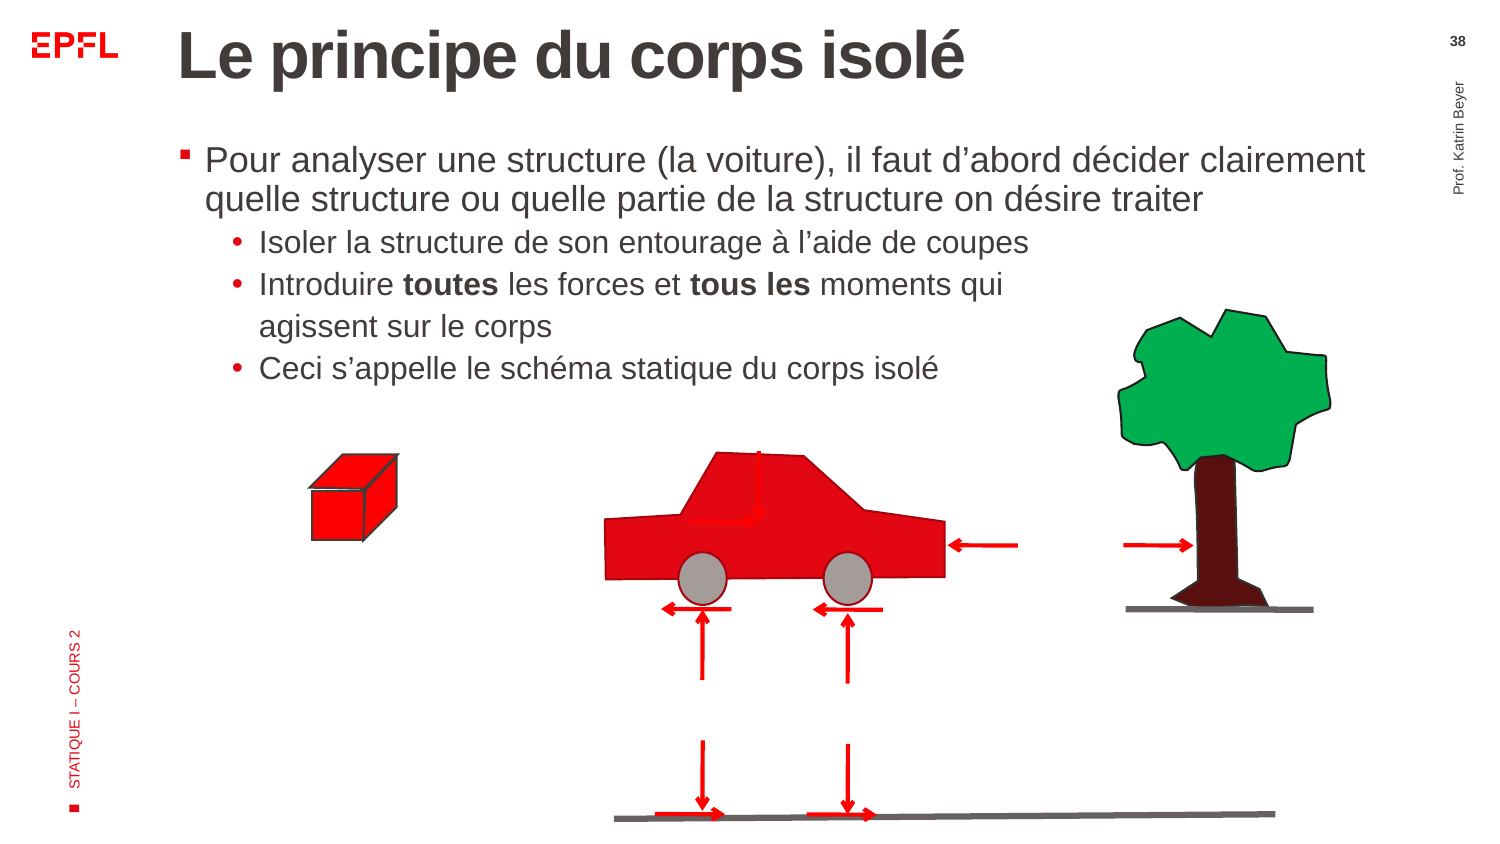

# Le principe du corps isolé
38
Pour analyser une structure (la voiture), il faut d’abord décider clairement quelle structure ou quelle partie de la structure on désire traiter
Isoler la structure de son entourage à l’aide de coupes
Introduire toutes les forces et tous les moments qui
   agissent sur le corps
Ceci s’appelle le schéma statique du corps isolé

Prof. Katrin Beyer

STATIQUE I – COURS 2